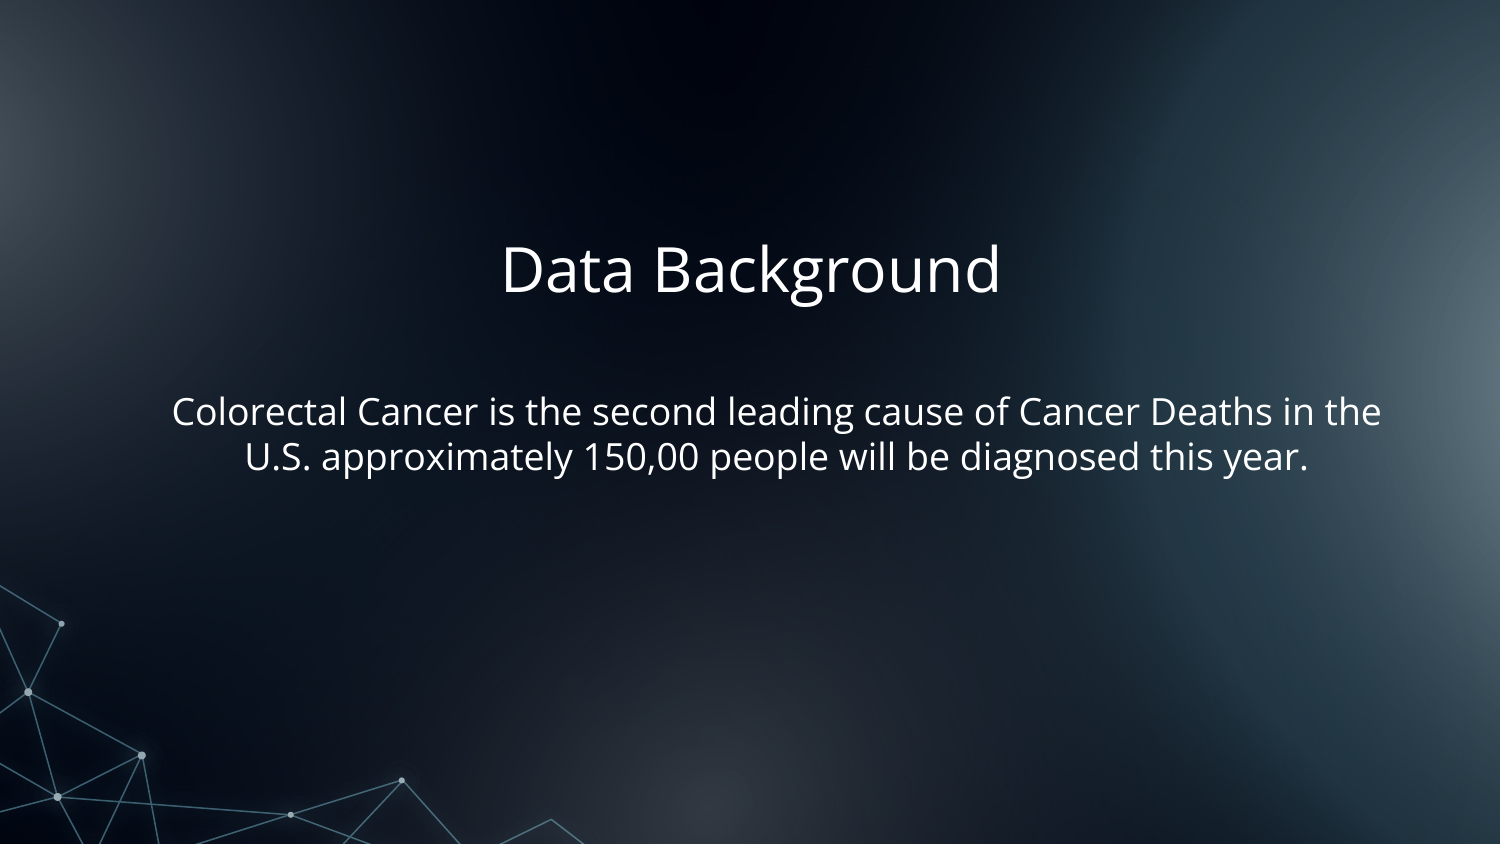

Data Background
# Colorectal Cancer is the second leading cause of Cancer Deaths in the U.S. approximately 150,00 people will be diagnosed this year.